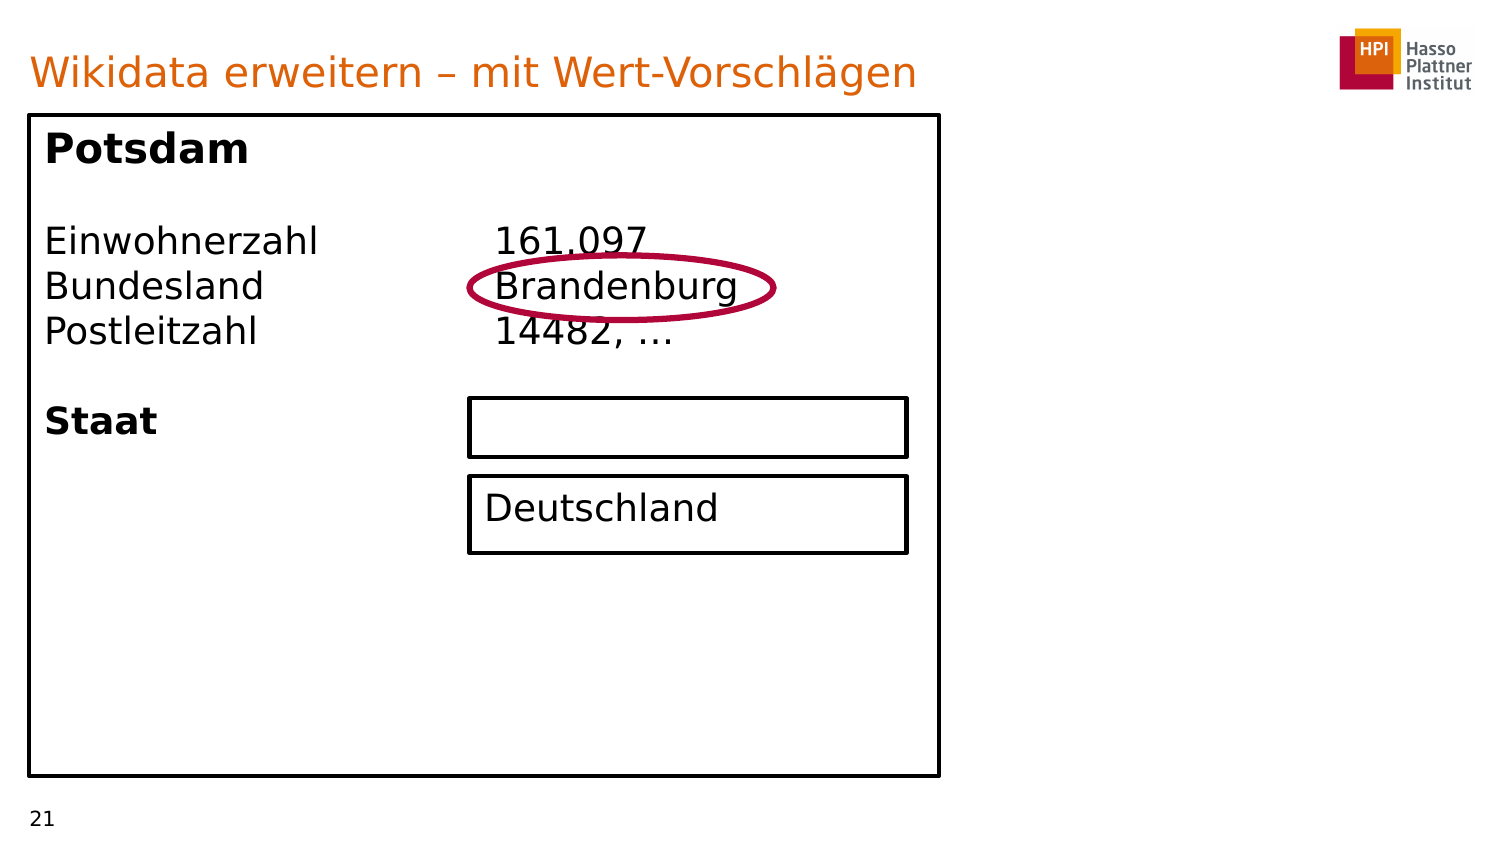

# Wikidata erweitern – mit Wert-Vorschlägen
Potsdam

Einwohnerzahl		161.097
Bundesland		Brandenburg
Postleitzahl		14482, …

Staat

Deutschland
21